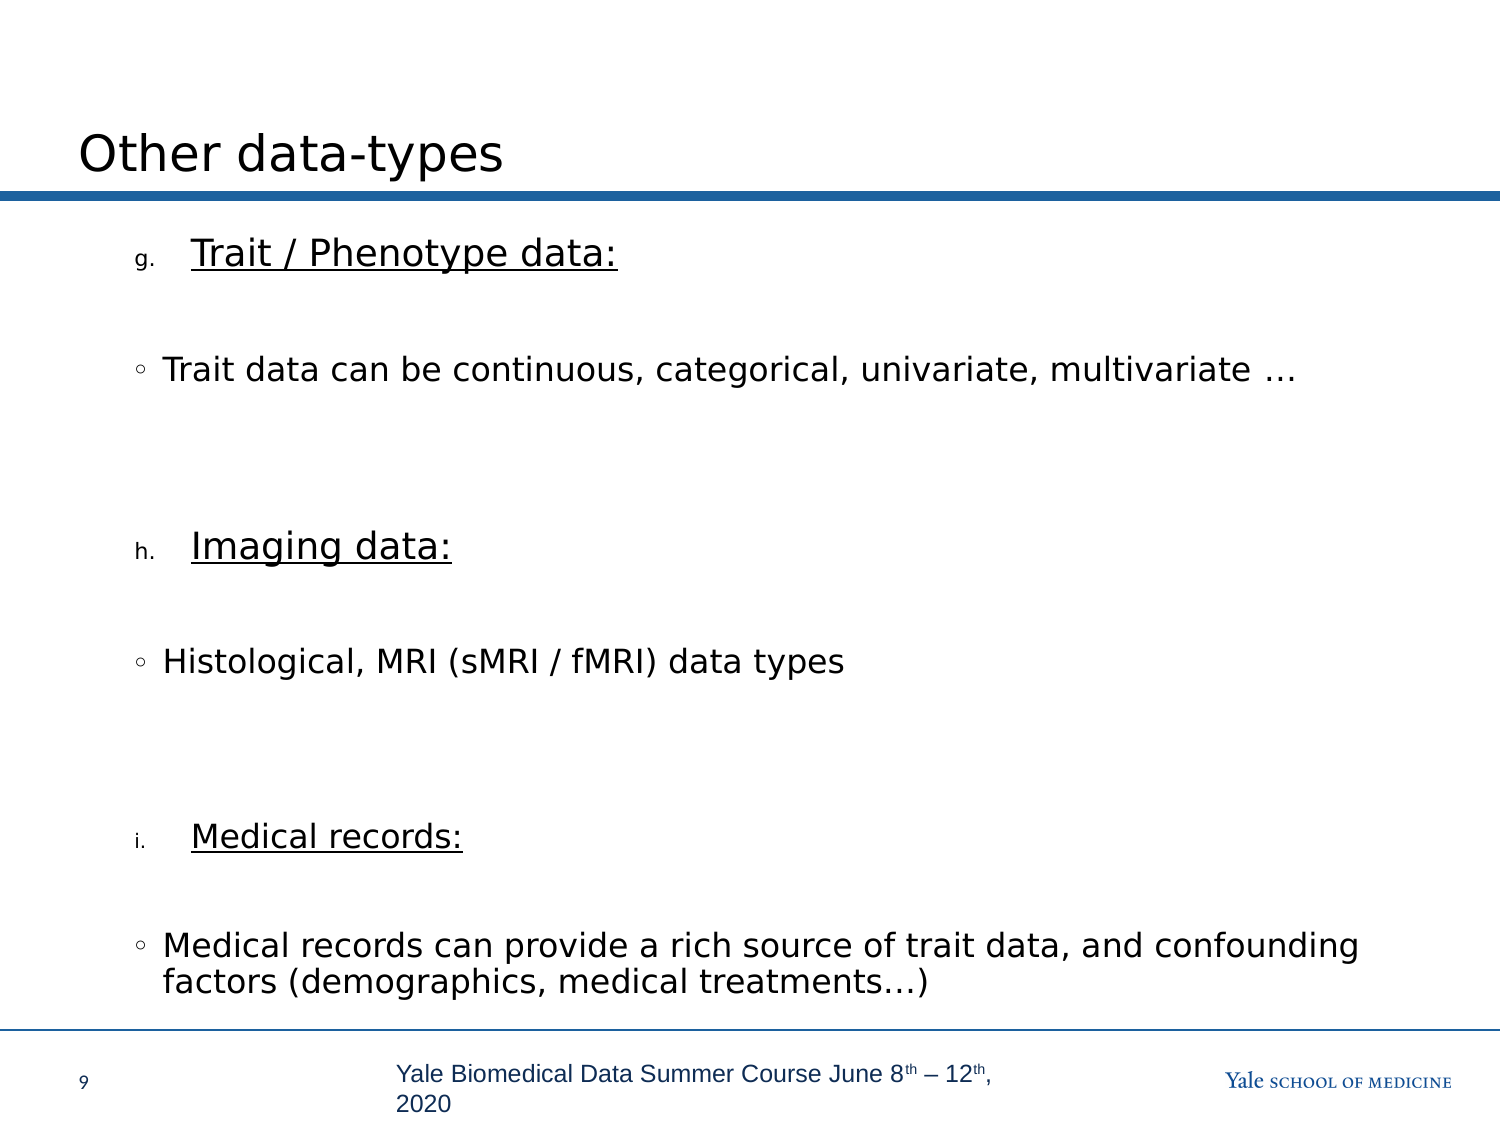

# Other data-types
Trait / Phenotype data:

Trait data can be continuous, categorical, univariate, multivariate …

Imaging data:

Histological, MRI (sMRI / fMRI) data types

Medical records:

Medical records can provide a rich source of trait data, and confounding factors (demographics, medical treatments…)

Yale Biomedical Data Summer Course June 8th – 12th, 2020
9